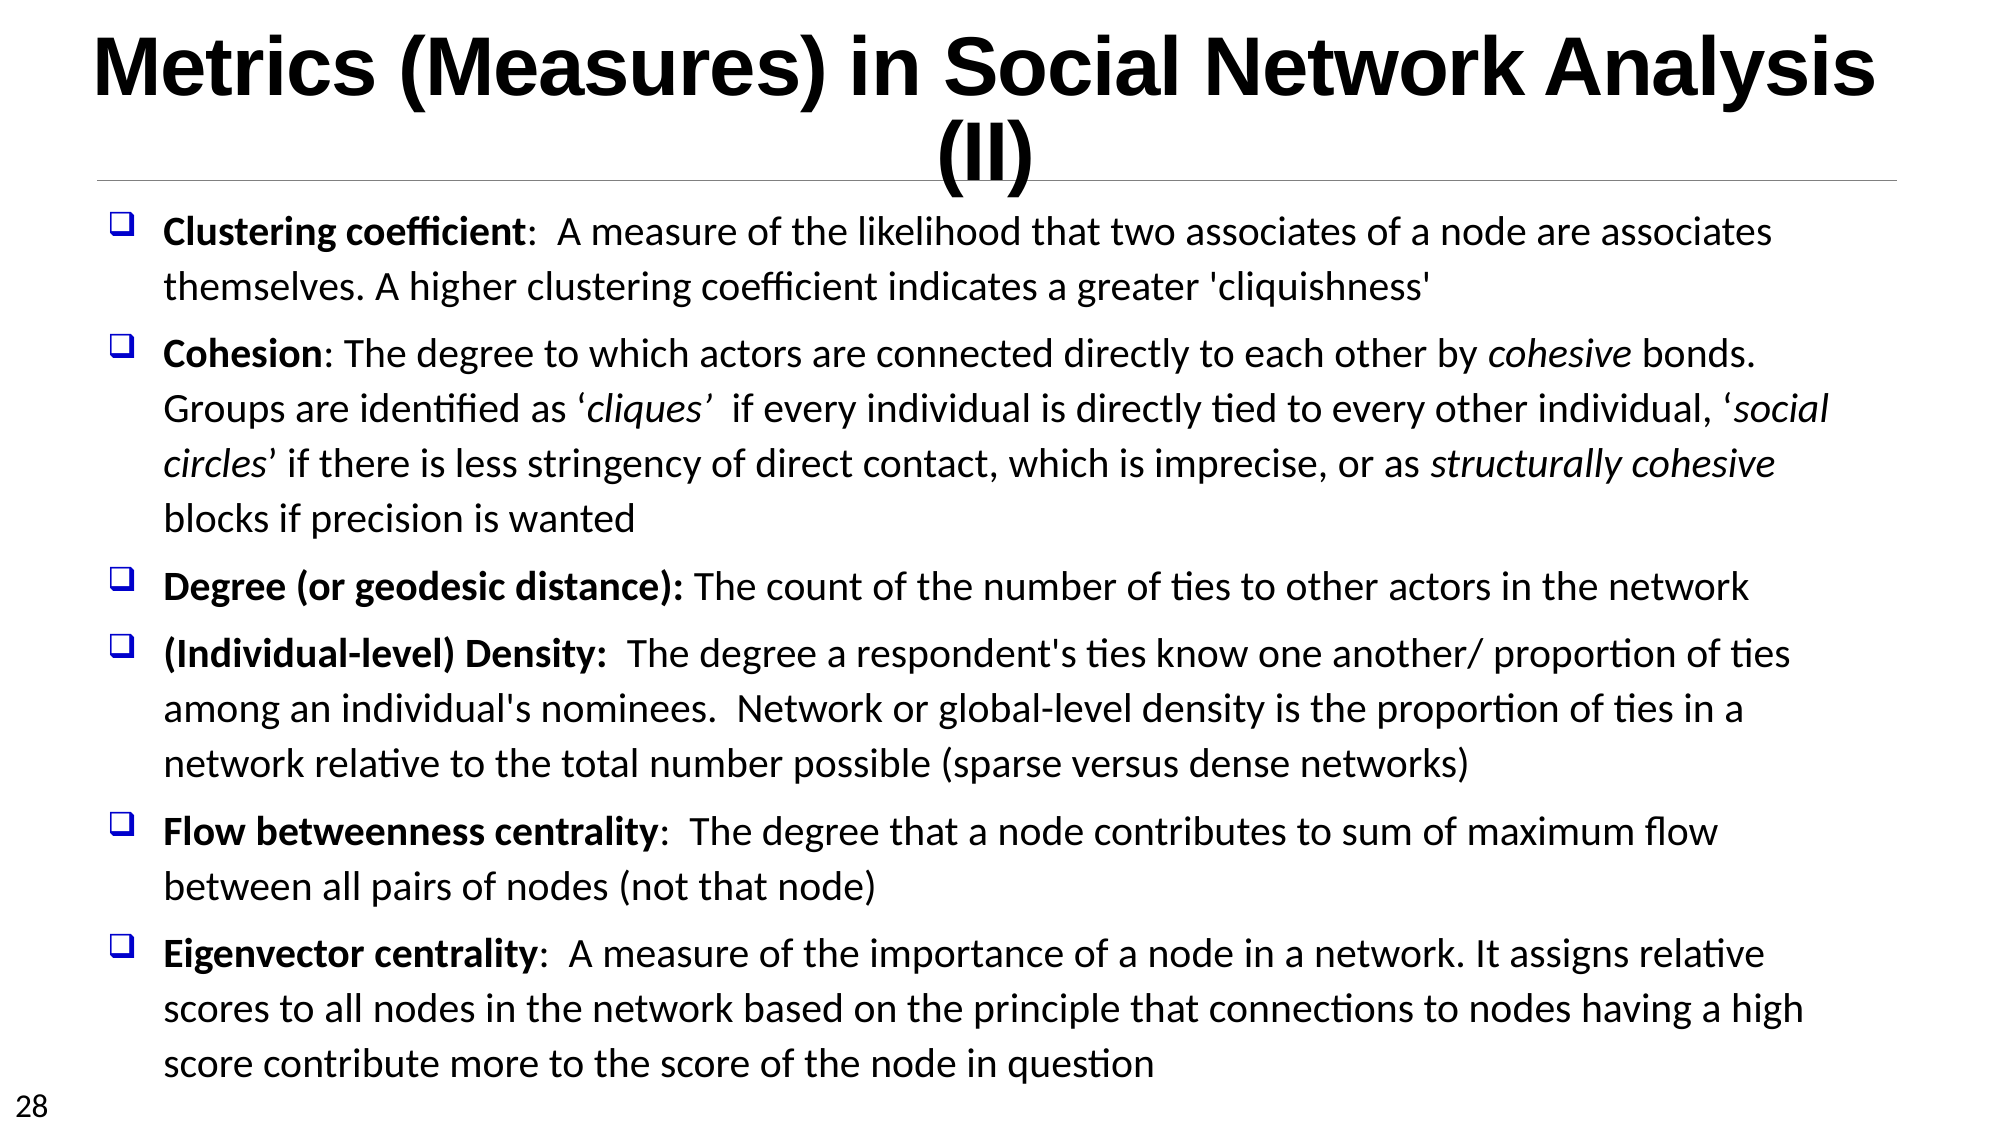

# Metrics (Measures) in Social Network Analysis (II)
Clustering coefficient:  A measure of the likelihood that two associates of a node are associates themselves. A higher clustering coefficient indicates a greater 'cliquishness'
Cohesion: The degree to which actors are connected directly to each other by cohesive bonds. Groups are identified as ‘cliques’  if every individual is directly tied to every other individual, ‘social circles’ if there is less stringency of direct contact, which is imprecise, or as structurally cohesive blocks if precision is wanted
Degree (or geodesic distance): The count of the number of ties to other actors in the network
(Individual-level) Density:  The degree a respondent's ties know one another/ proportion of ties among an individual's nominees.  Network or global-level density is the proportion of ties in a network relative to the total number possible (sparse versus dense networks)
Flow betweenness centrality:  The degree that a node contributes to sum of maximum flow between all pairs of nodes (not that node)
Eigenvector centrality:  A measure of the importance of a node in a network. It assigns relative scores to all nodes in the network based on the principle that connections to nodes having a high score contribute more to the score of the node in question